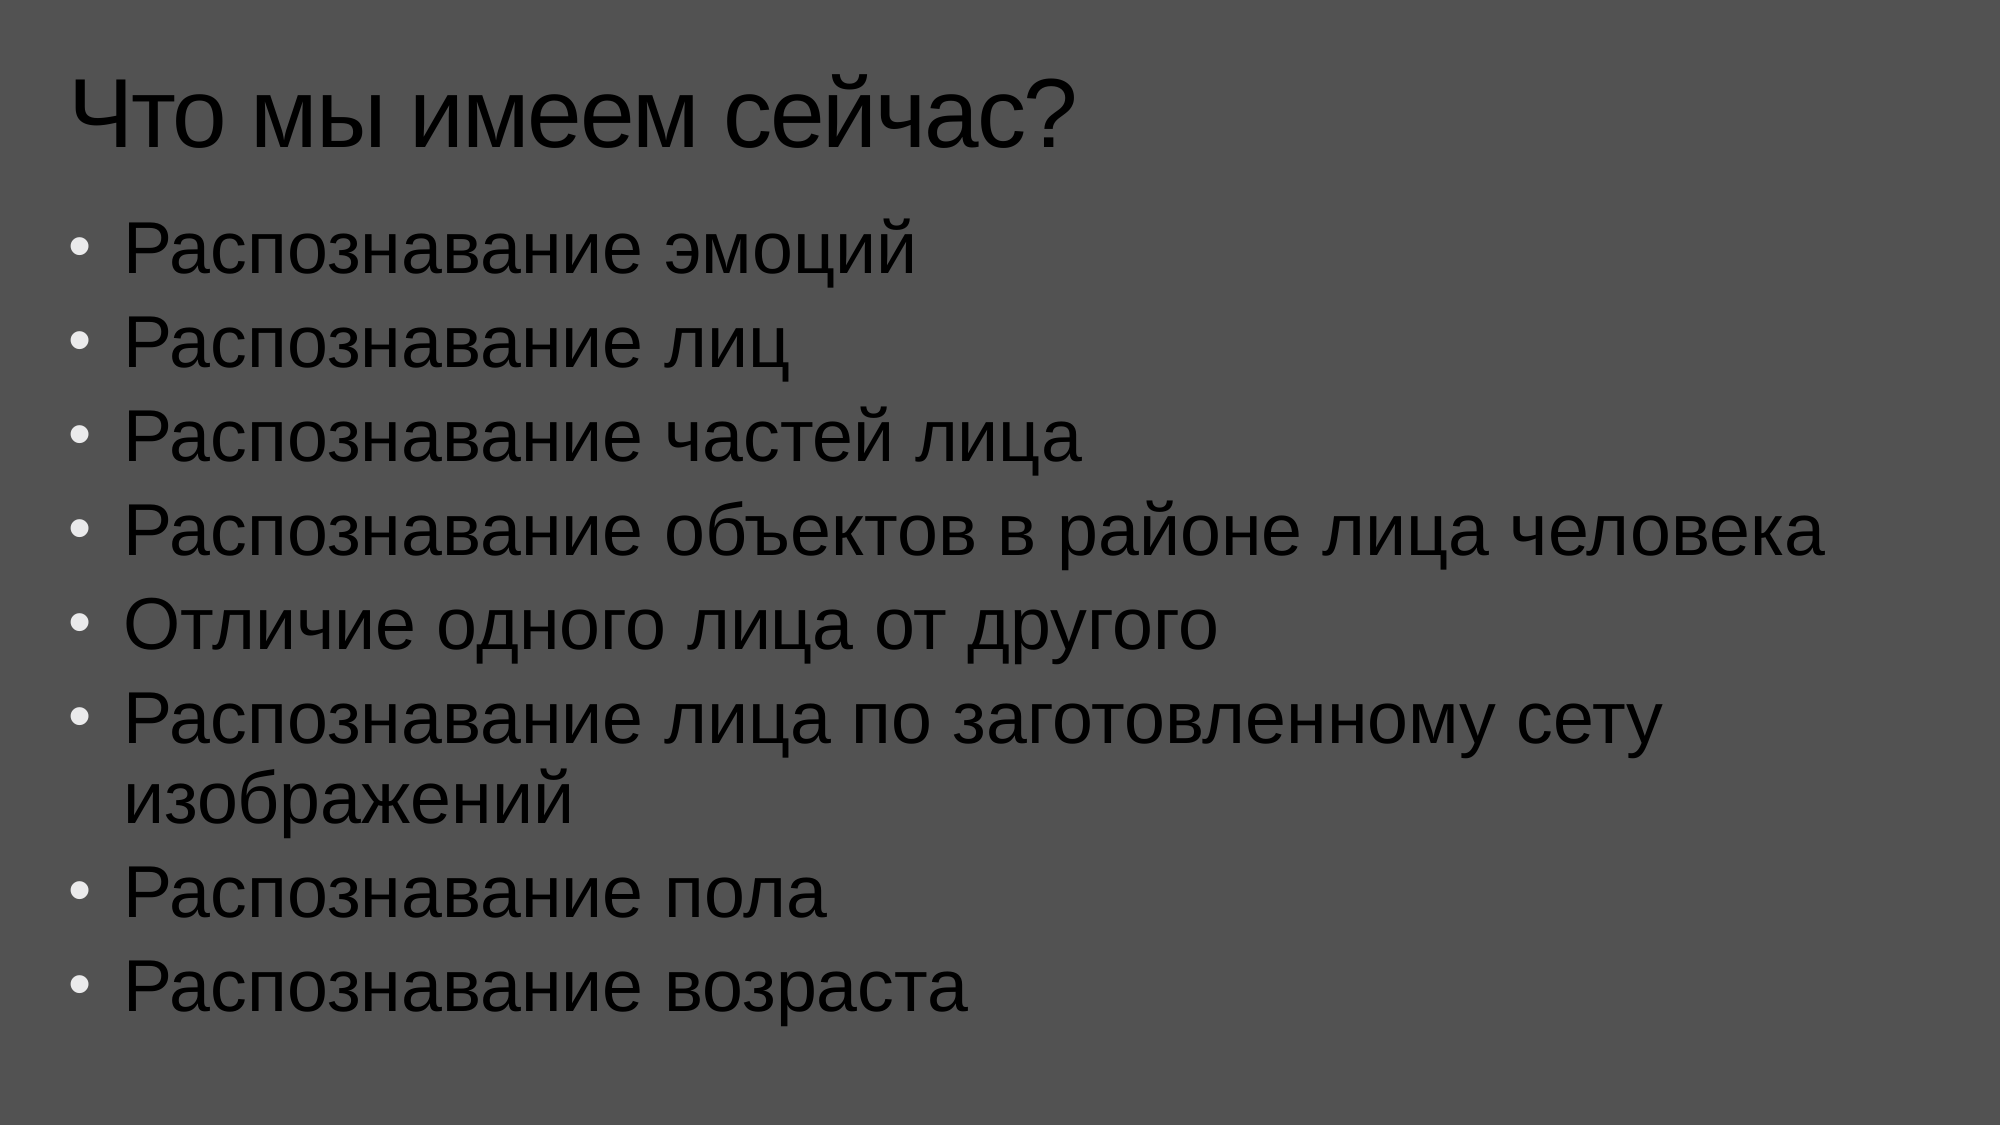

# Что мы имеем сейчас?
Распознавание эмоций
Распознавание лиц
Распознавание частей лица
Распознавание объектов в районе лица человека
Отличие одного лица от другого
Распознавание лица по заготовленному сету изображений
Распознавание пола
Распознавание возраста